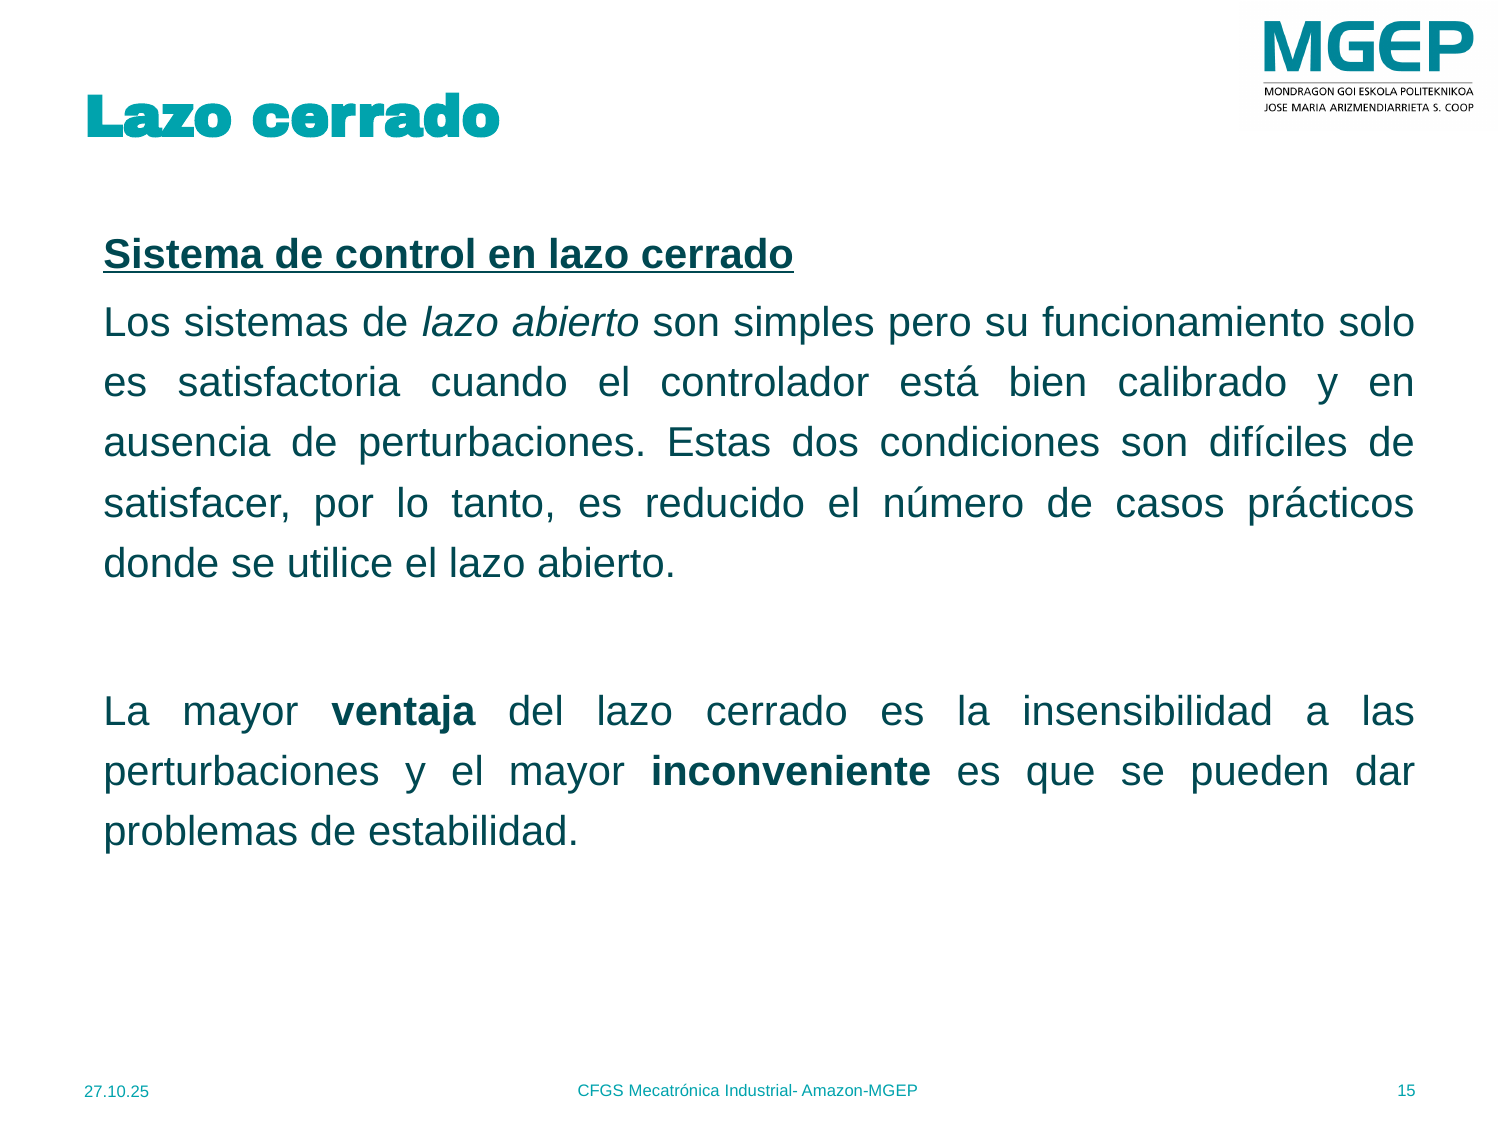

# Lazo cerrado
Sistema de control en lazo cerrado
Los sistemas de lazo abierto son simples pero su funcionamiento solo es satisfactoria cuando el controlador está bien calibrado y en ausencia de perturbaciones. Estas dos condiciones son difíciles de satisfacer, por lo tanto, es reducido el número de casos prácticos donde se utilice el lazo abierto.

La mayor ventaja del lazo cerrado es la insensibilidad a las perturbaciones y el mayor inconveniente es que se pueden dar problemas de estabilidad.

15
CFGS Mecatrónica Industrial- Amazon-MGEP
27.10.25